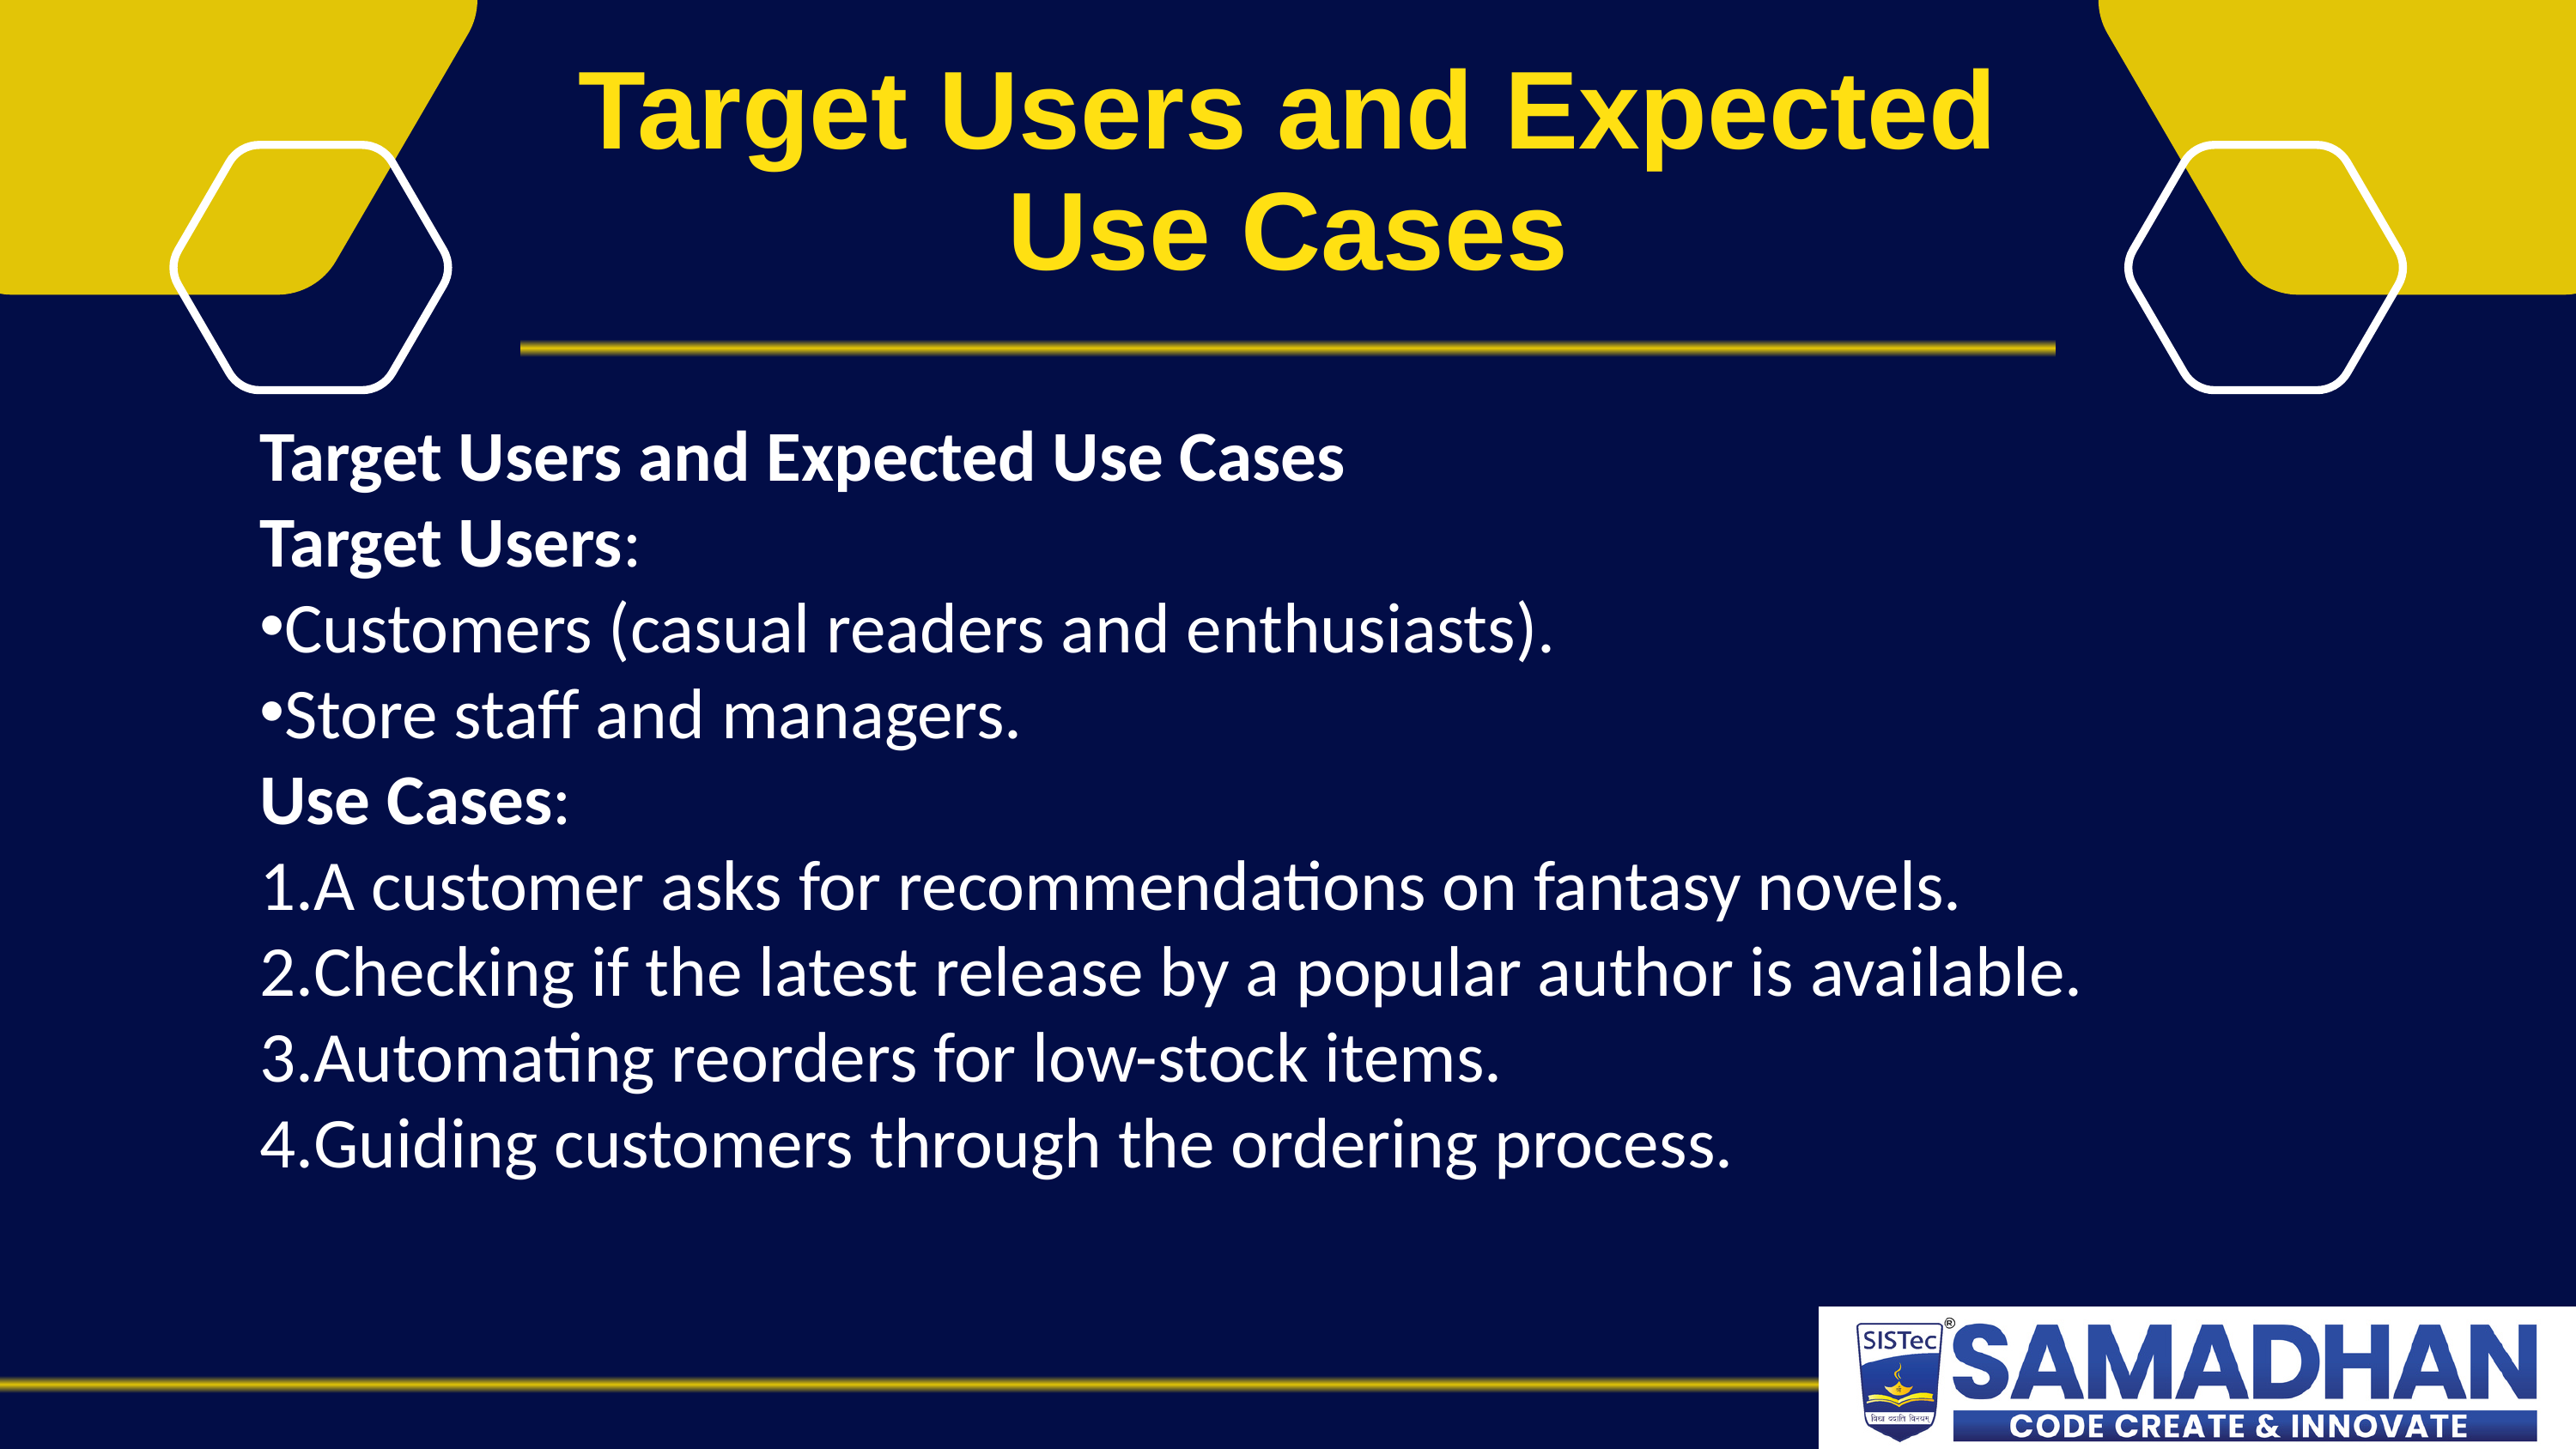

Target Users and Expected Use Cases

Target Users and Expected Use Cases
Target Users:
Customers (casual readers and enthusiasts).
Store staff and managers.
Use Cases:
A customer asks for recommendations on fantasy novels.
Checking if the latest release by a popular author is available.
Automating reorders for low-stock items.
Guiding customers through the ordering process.